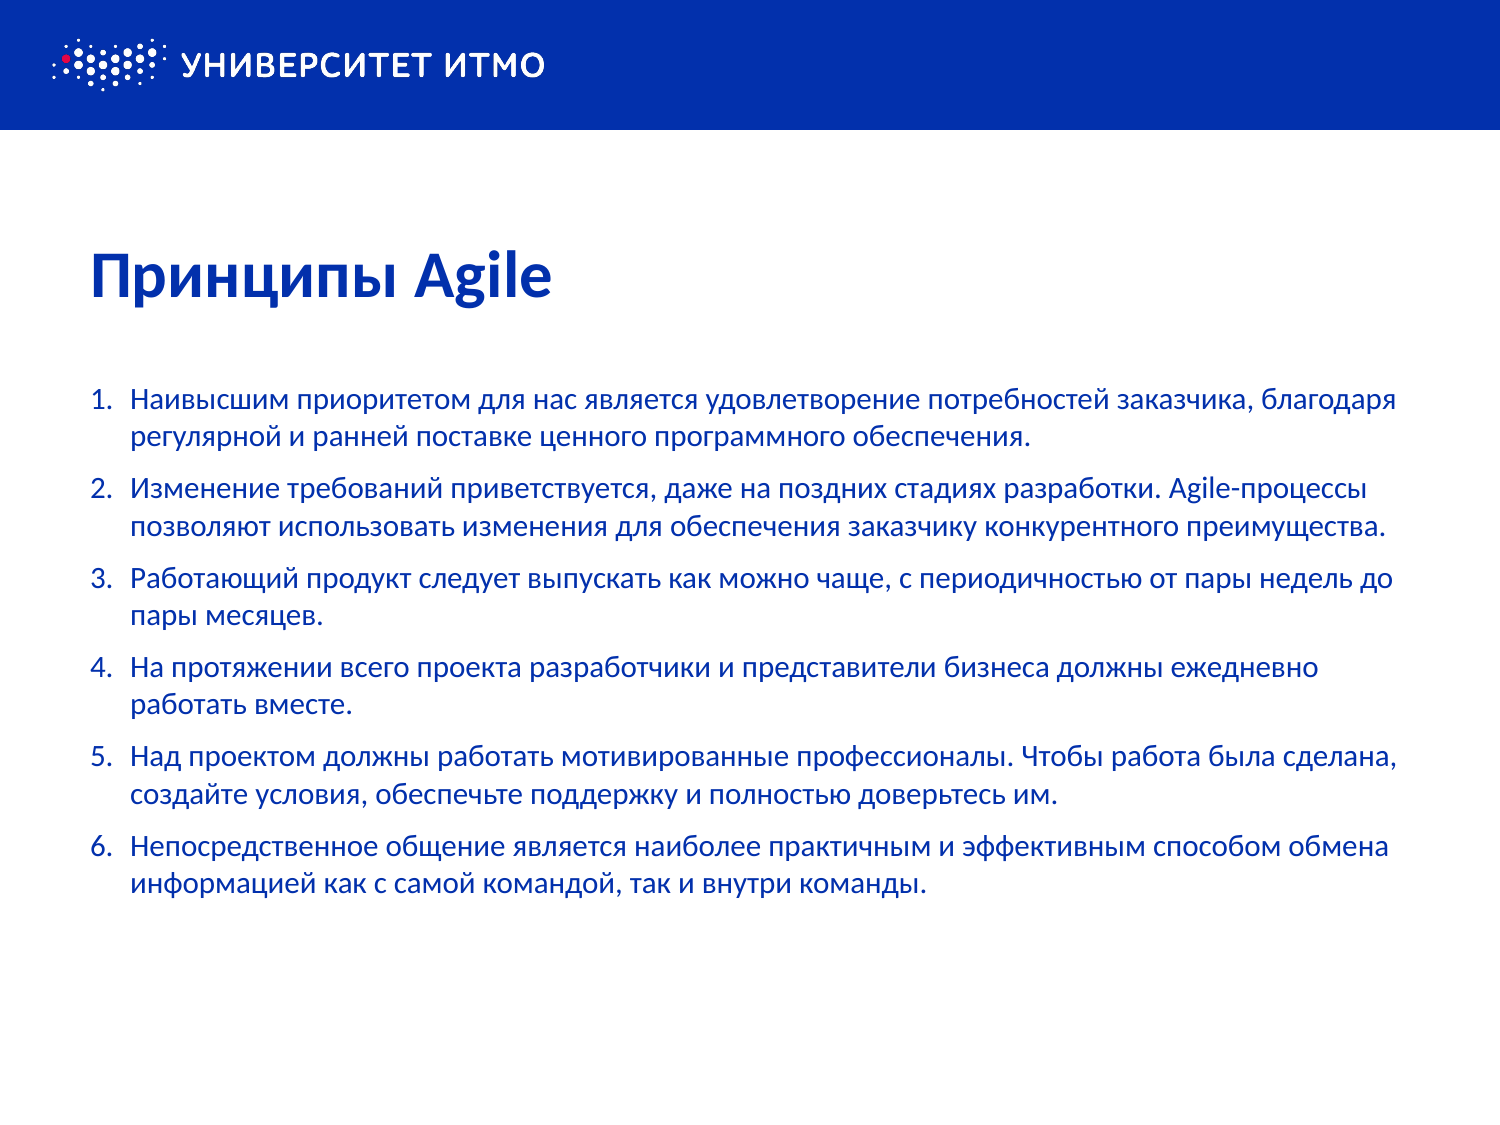

# Принципы Agile
Наивысшим приоритетом для нас является удовлетворение потребностей заказчика, благодаря регулярной и ранней поставке ценного программного обеспечения.
Изменение требований приветствуется, даже на поздних стадиях разработки. Agile-процессы позволяют использовать изменения для обеспечения заказчику конкурентного преимущества.
Работающий продукт следует выпускать как можно чаще, с периодичностью от пары недель до пары месяцев.
На протяжении всего проекта разработчики и представители бизнеса должны ежедневно работать вместе.
Над проектом должны работать мотивированные профессионалы. Чтобы работа была сделана, создайте условия, обеспечьте поддержку и полностью доверьтесь им.
Непосредственное общение является наиболее практичным и эффективным способом обмена информацией как с самой командой, так и внутри команды.